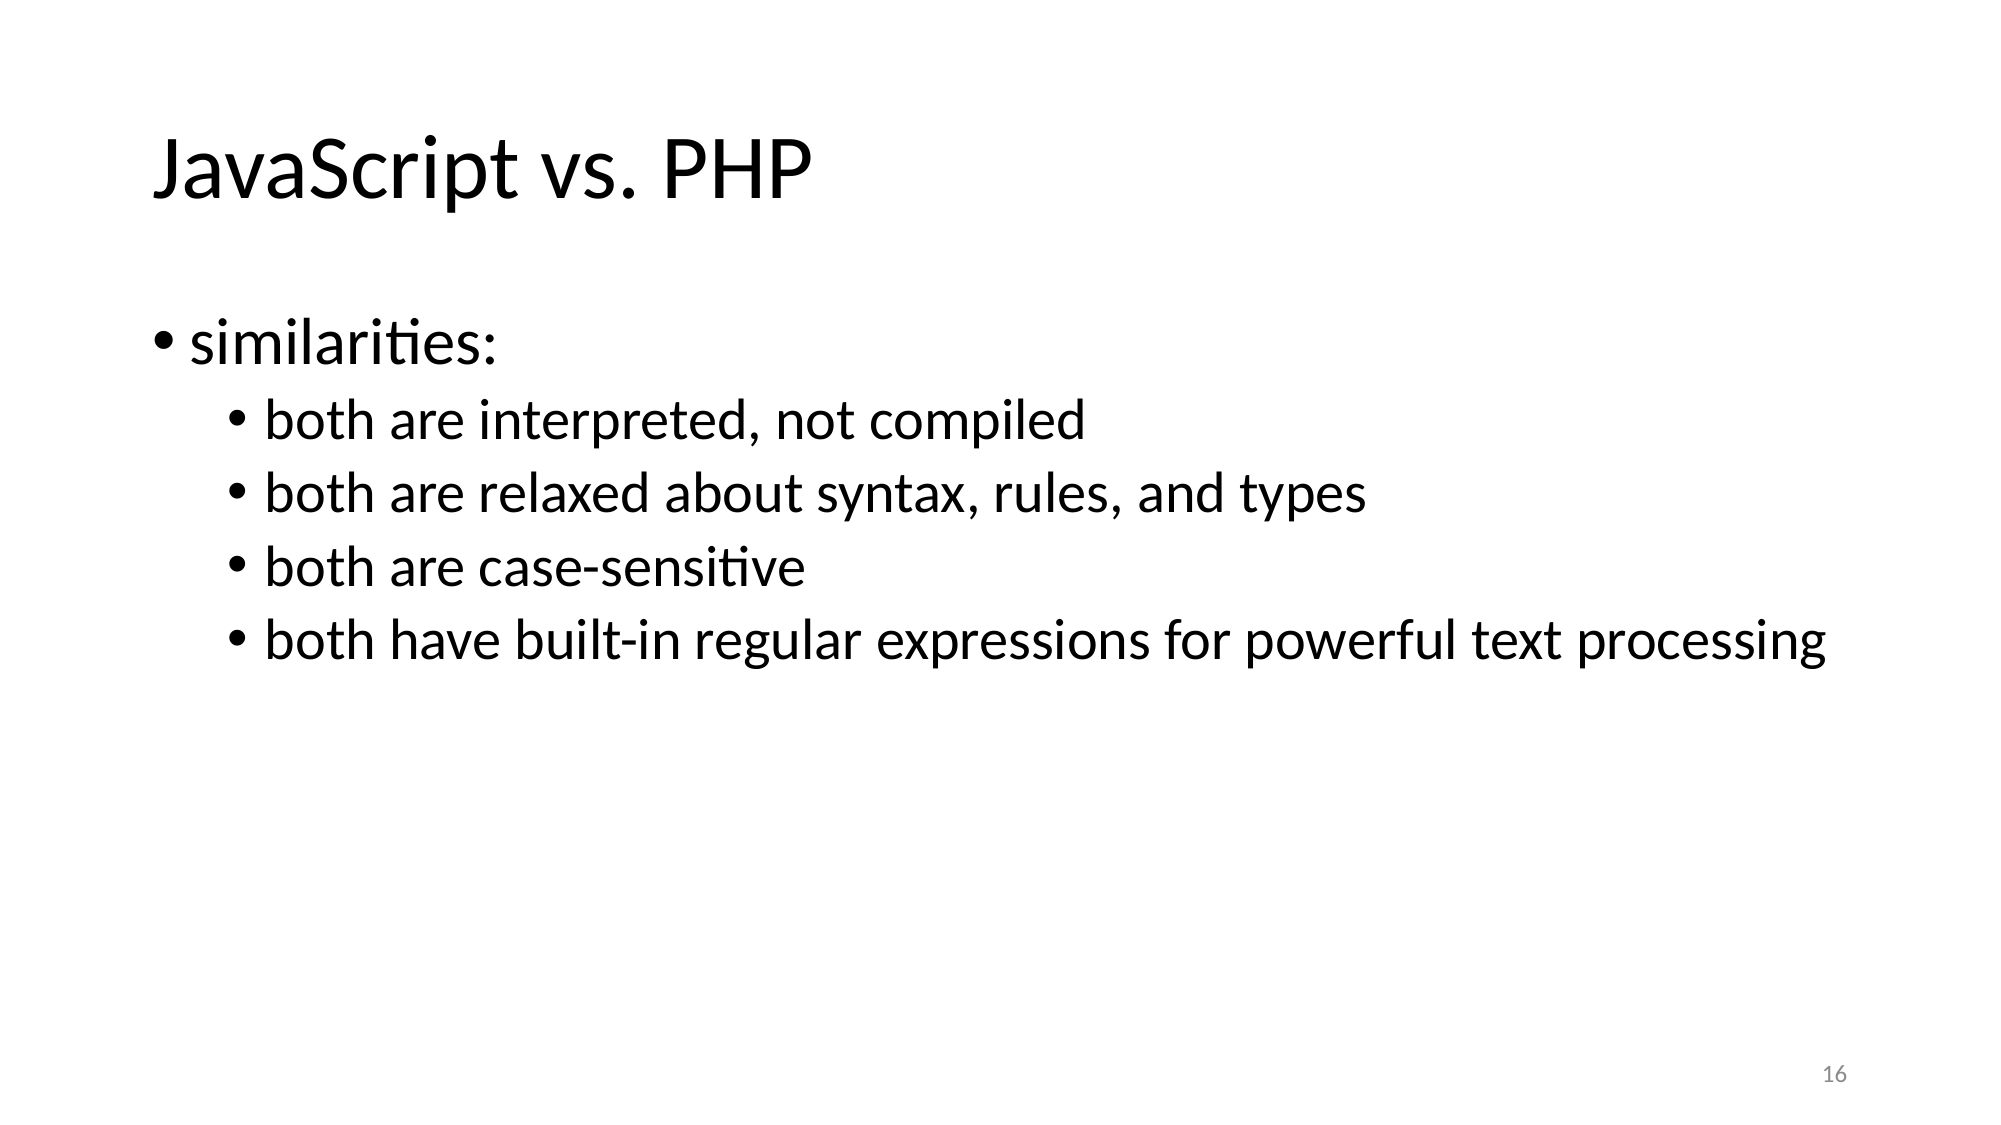

# JavaScript vs. PHP
similarities:
both are interpreted, not compiled
both are relaxed about syntax, rules, and types
both are case-sensitive
both have built-in regular expressions for powerful text processing

16